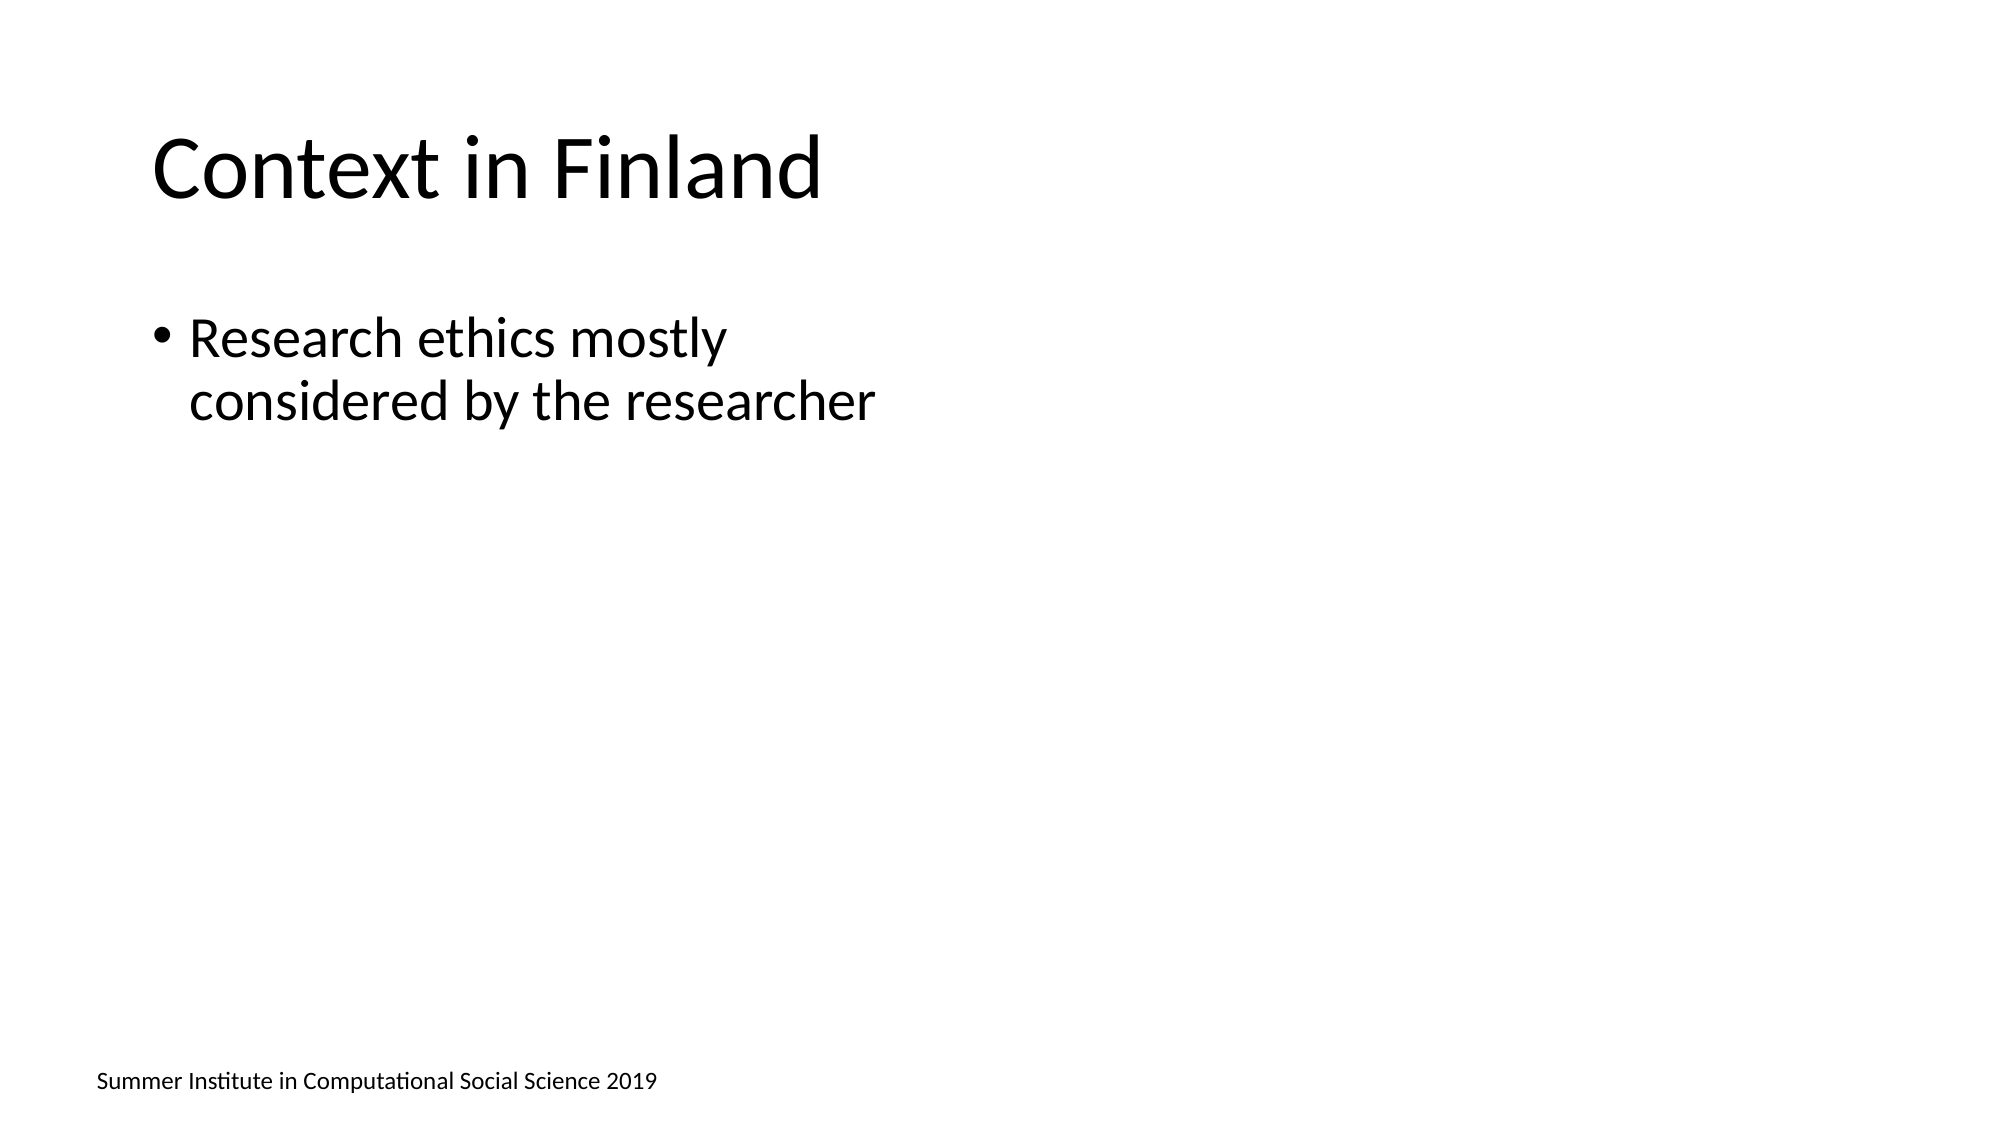

# Context in Finland
Research ethics mostly considered by the researcher